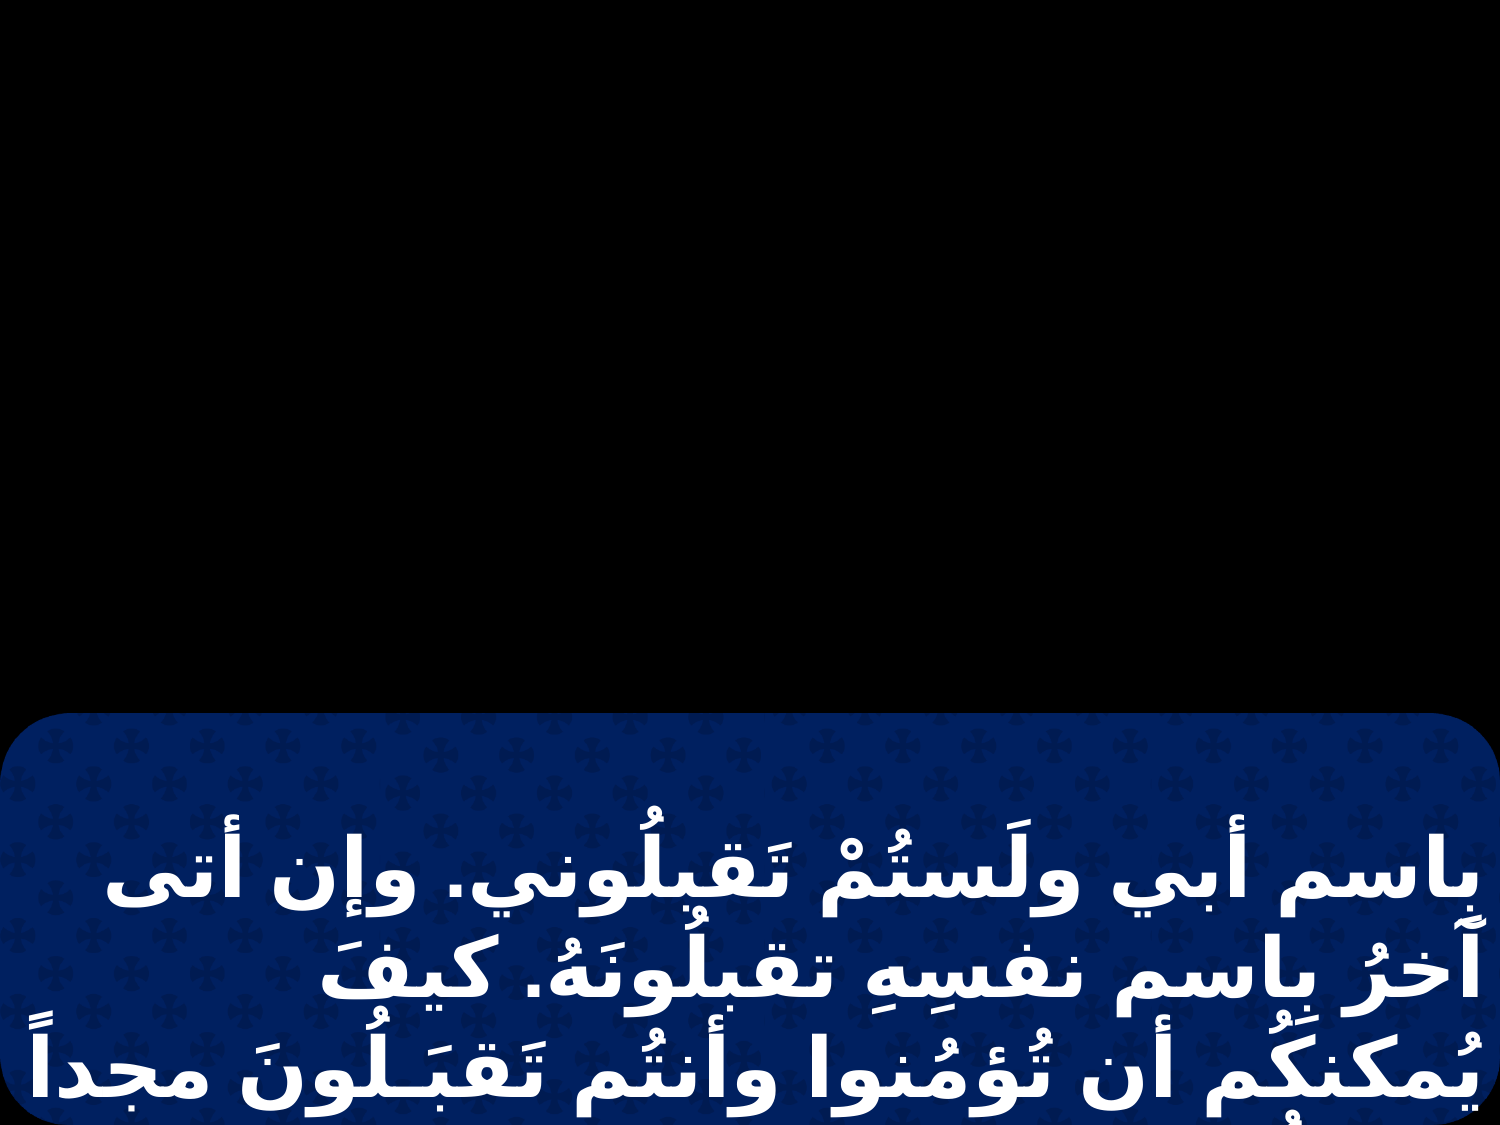

بِاسم أبي ولَستُمْ تَقبلُوني. وإن أتى آخرُ بِاسم نفسِهِ تقبلُونَهُ. كيفَ يُمكنكُم أن تُؤمُنوا وأنتُم تَقبَـلُونَ مجداً بعضُكُم مِن بعضٍ؟ ومجدُ الإلهِ الواحدِ لستُم تَطلُبونَهُ؟.